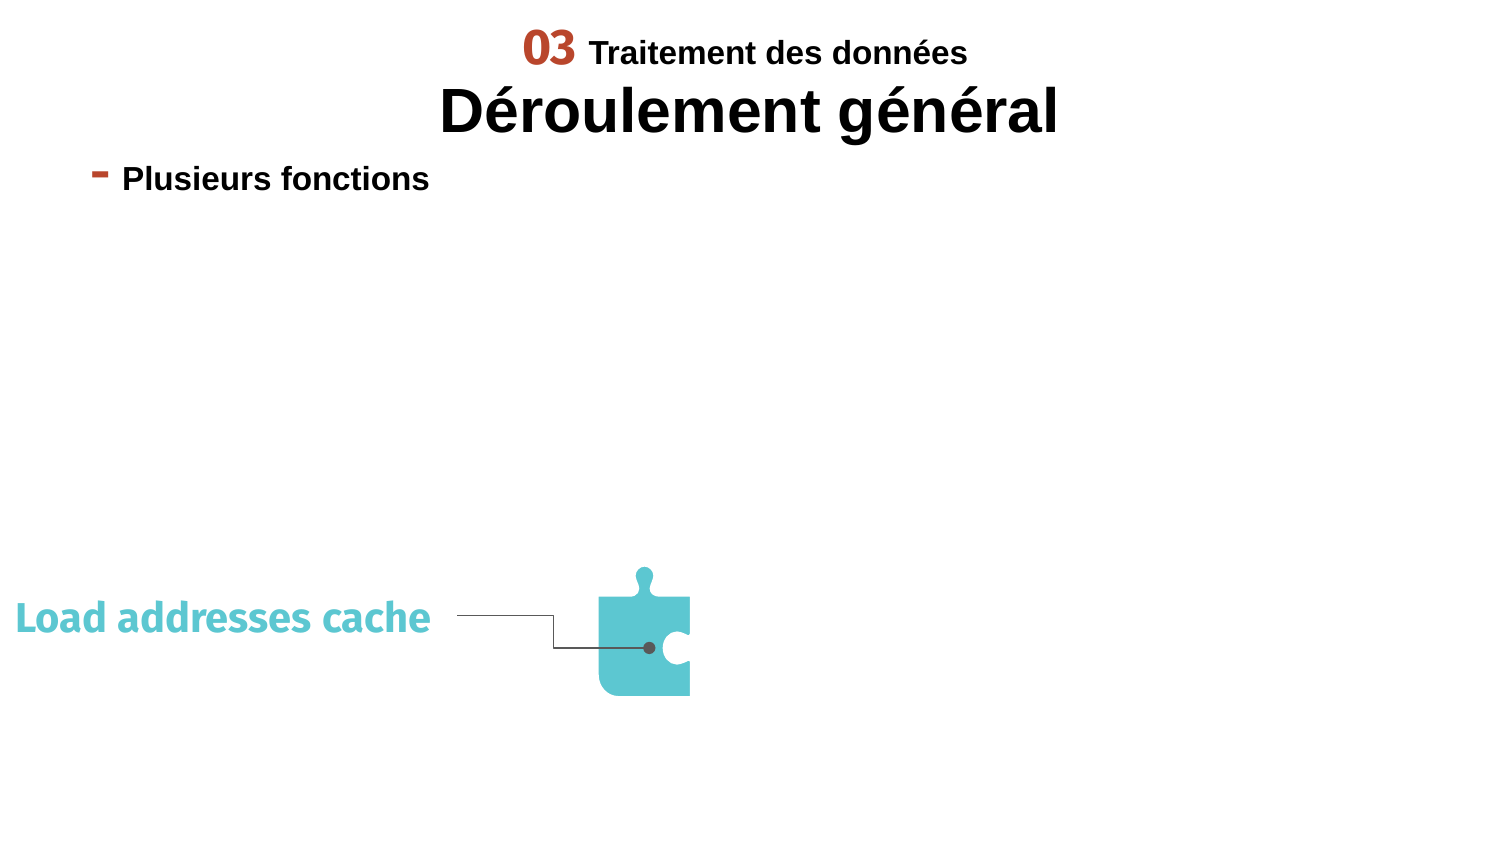

03 Traitement des données
# Déroulement général
- Plusieurs fonctions

Load addresses cache